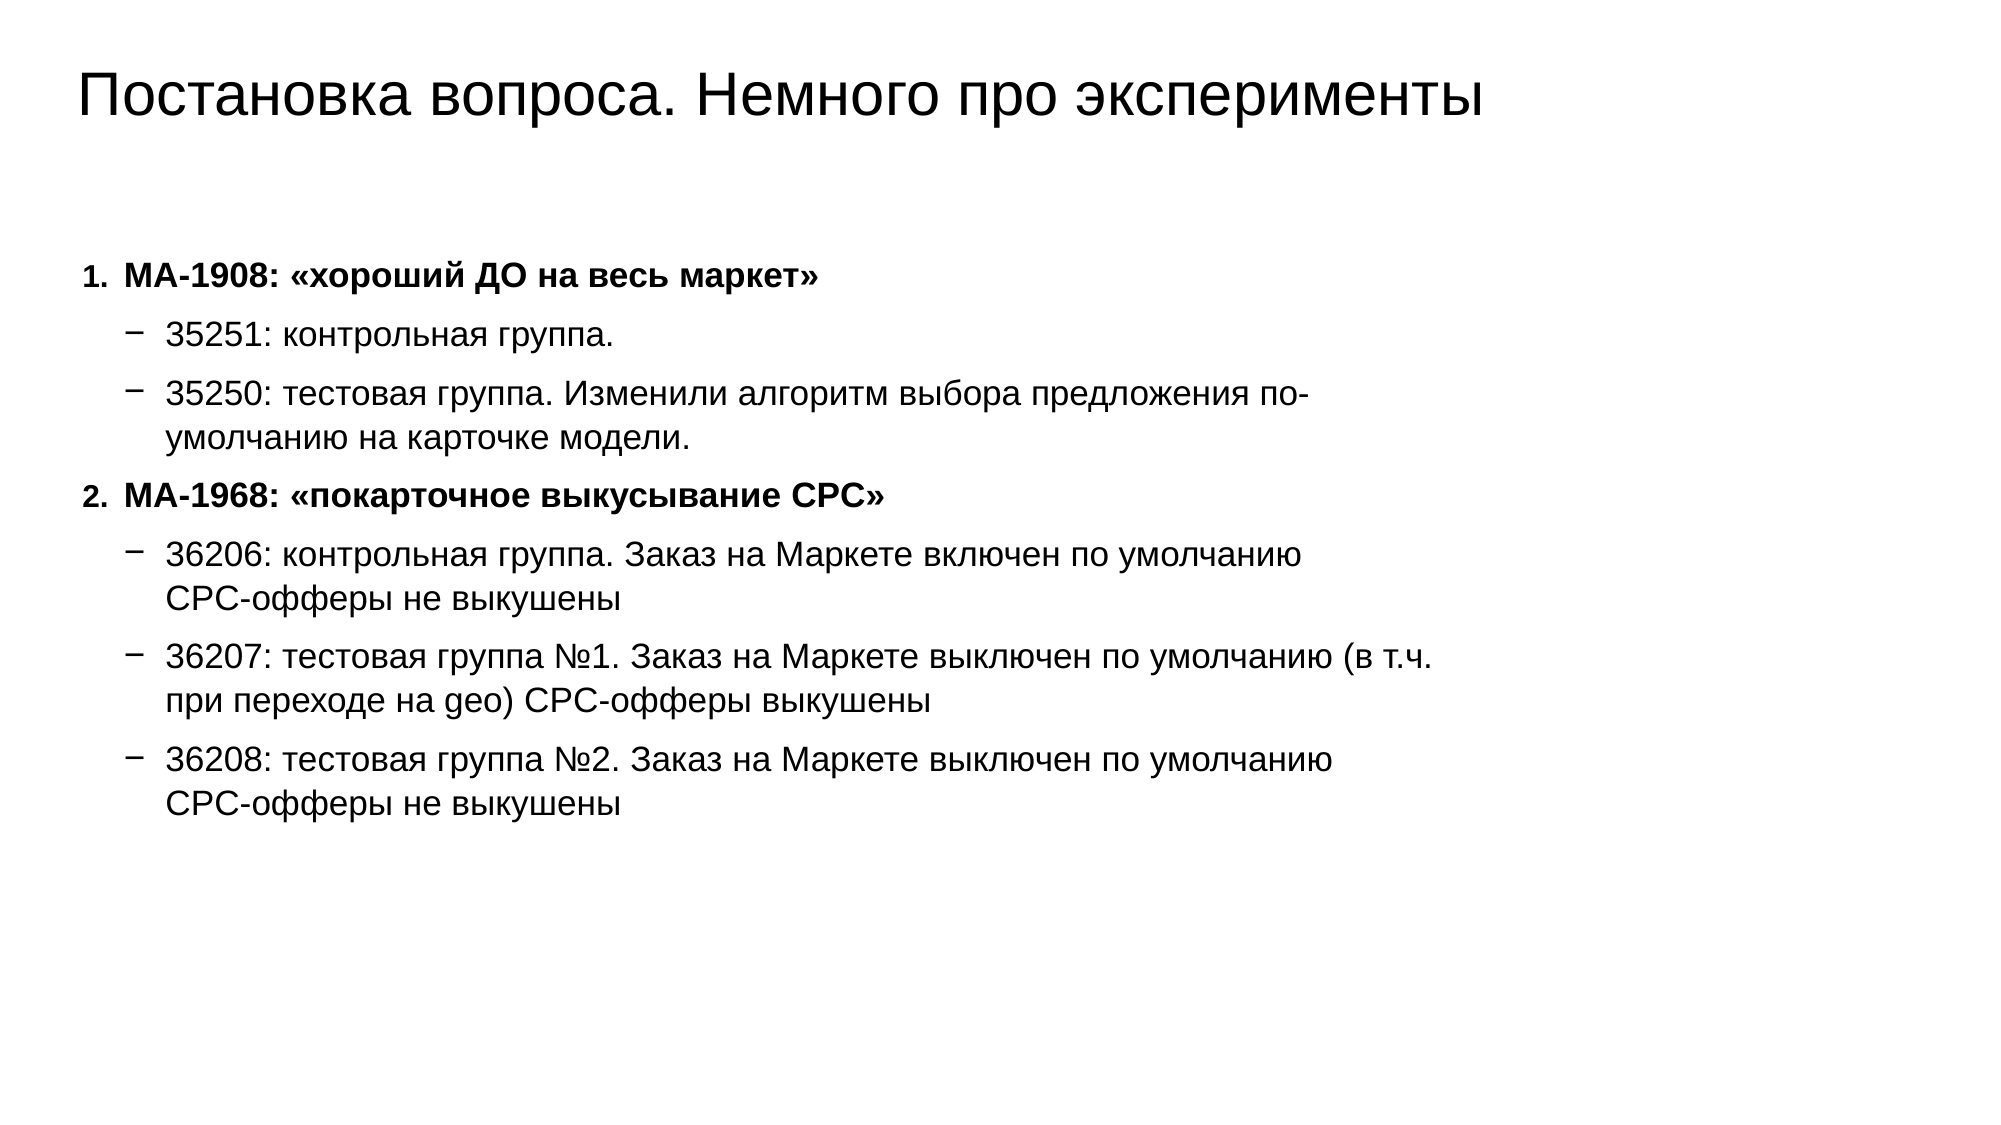

# Постановка вопроса. Немного про эксперименты
MA-1908: «хороший ДО на весь маркет»
35251: контрольная группа.
35250: тестовая группа. Изменили алгоритм выбора предложения по-умолчанию на карточке модели.
MA-1968: «покарточное выкусывание CPC»
36206: контрольная группа. Заказ на Маркете включен по умолчанию
CPC-офферы не выкушены
36207: тестовая группа №1. Заказ на Маркете выключен по умолчанию (в т.ч. при переходе на geo) CPC-офферы выкушены
36208: тестовая группа №2. Заказ на Маркете выключен по умолчанию
CPC-офферы не выкушены